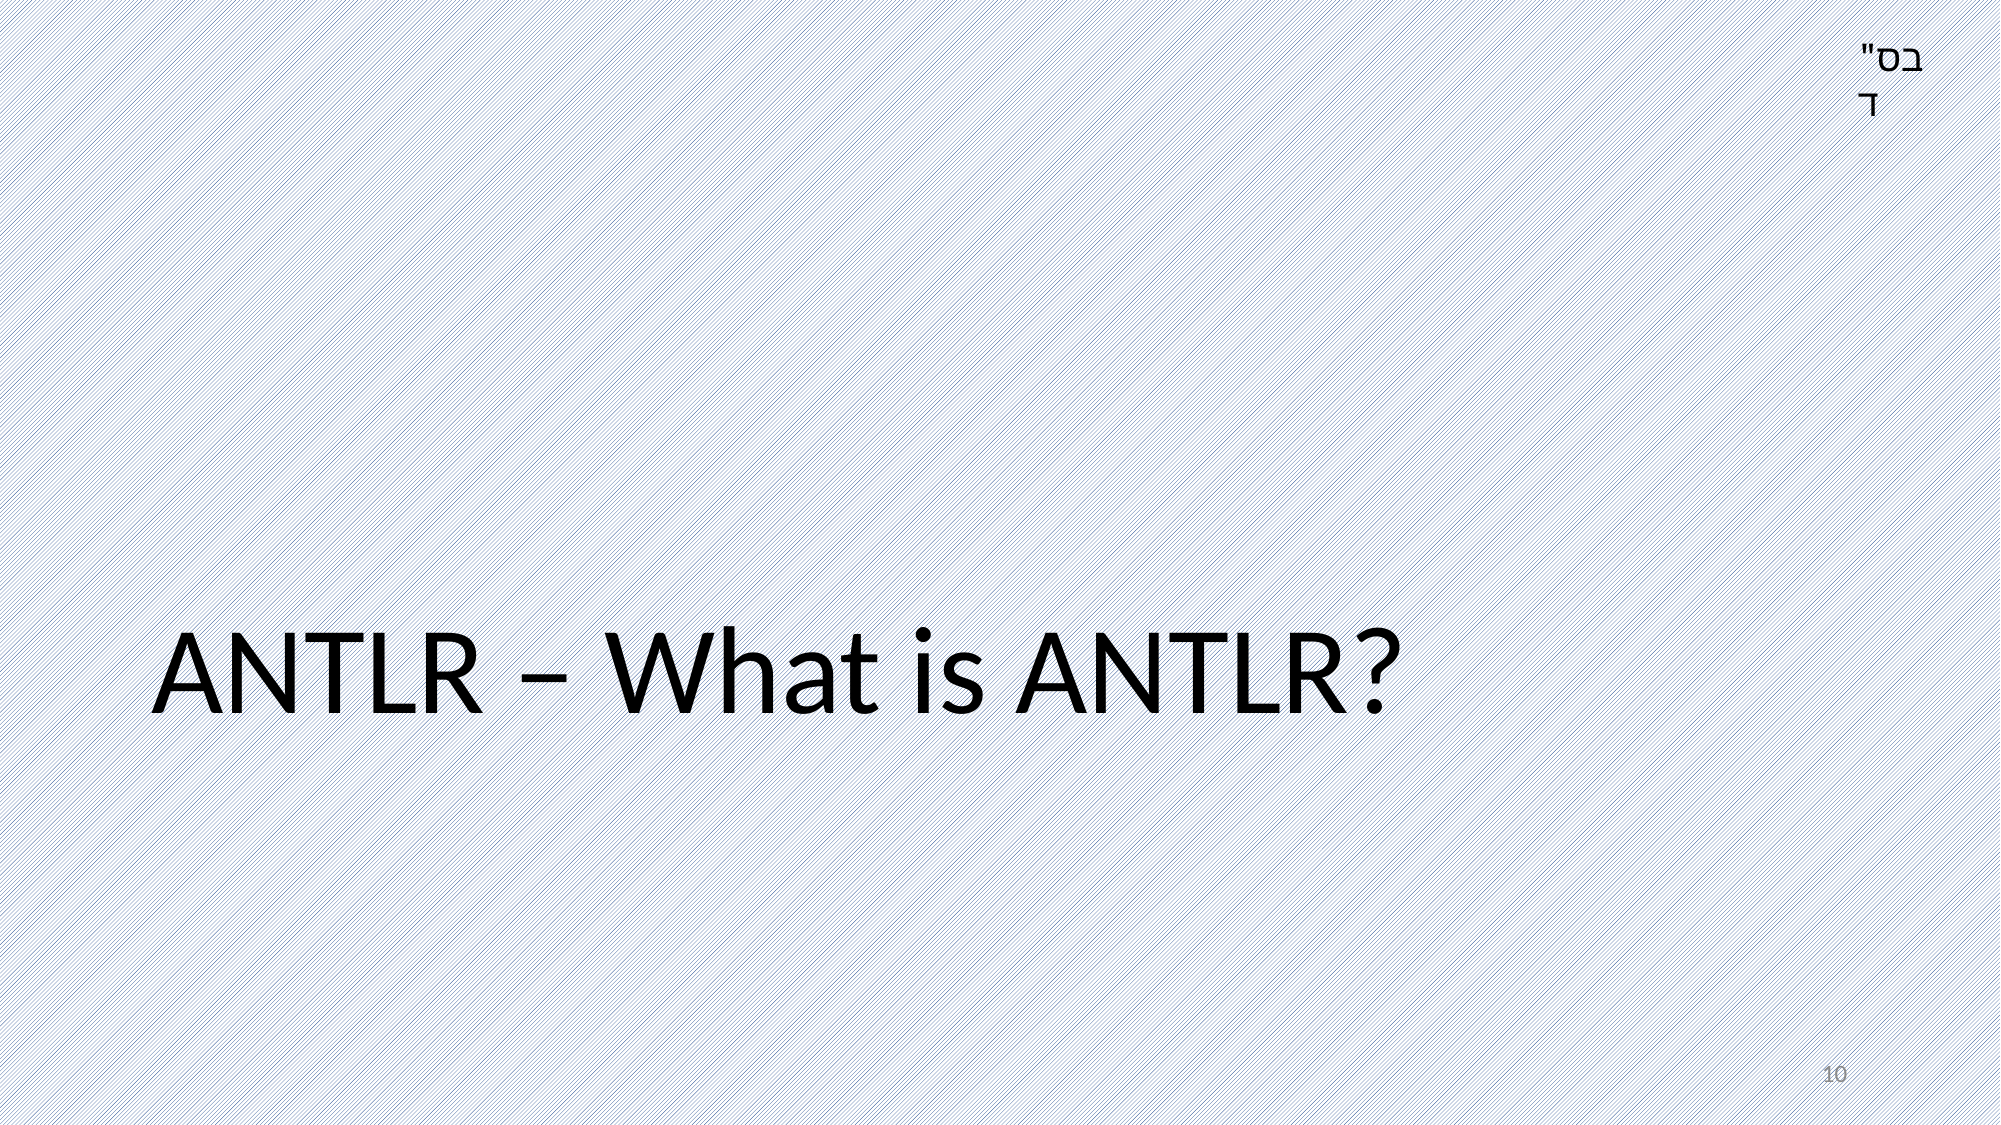

בס"ד
# ANTLR – What is ANTLR?
10